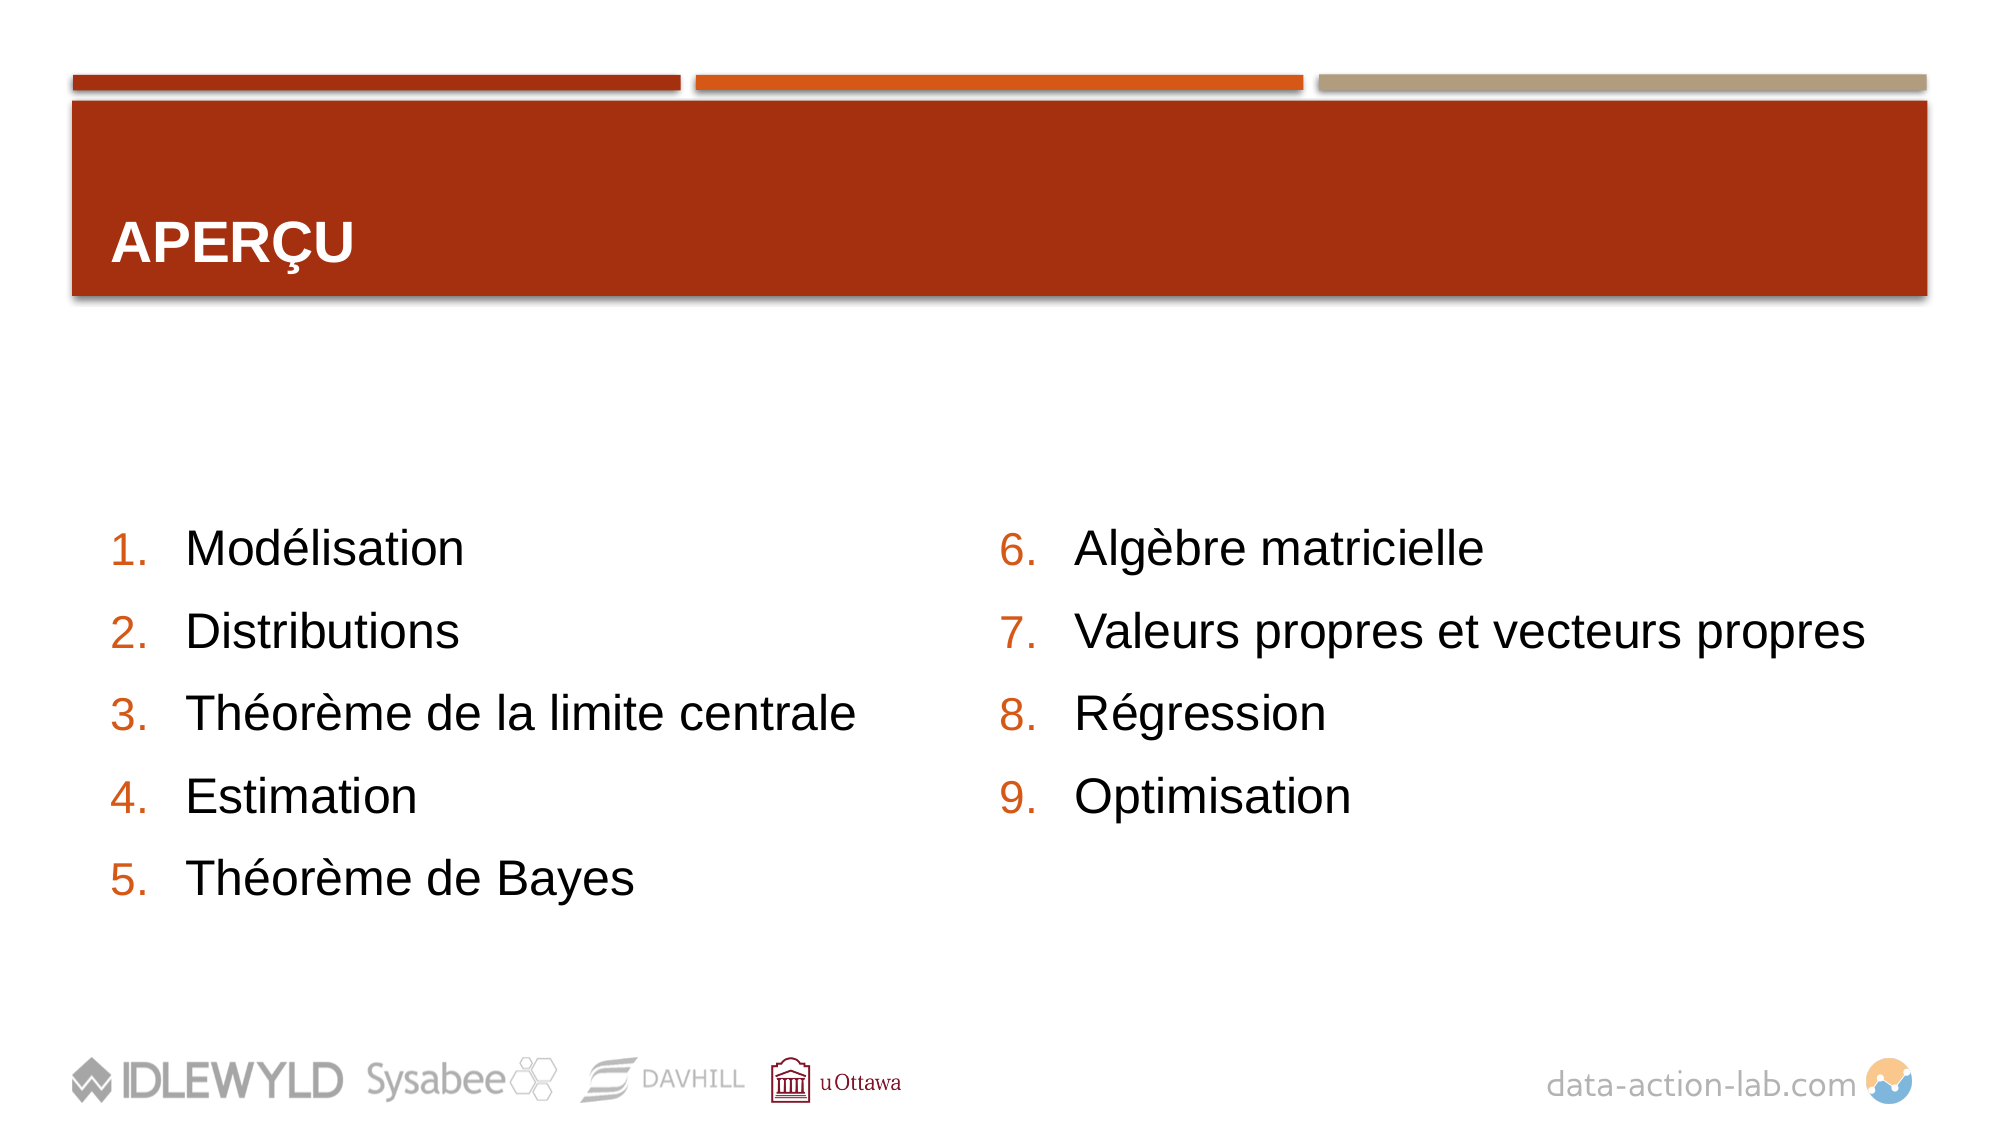

# APERÇU

Modélisation
Distributions
Théorème de la limite centrale
Estimation
Théorème de Bayes

Algèbre matricielle
Valeurs propres et vecteurs propres
Régression
Optimisation